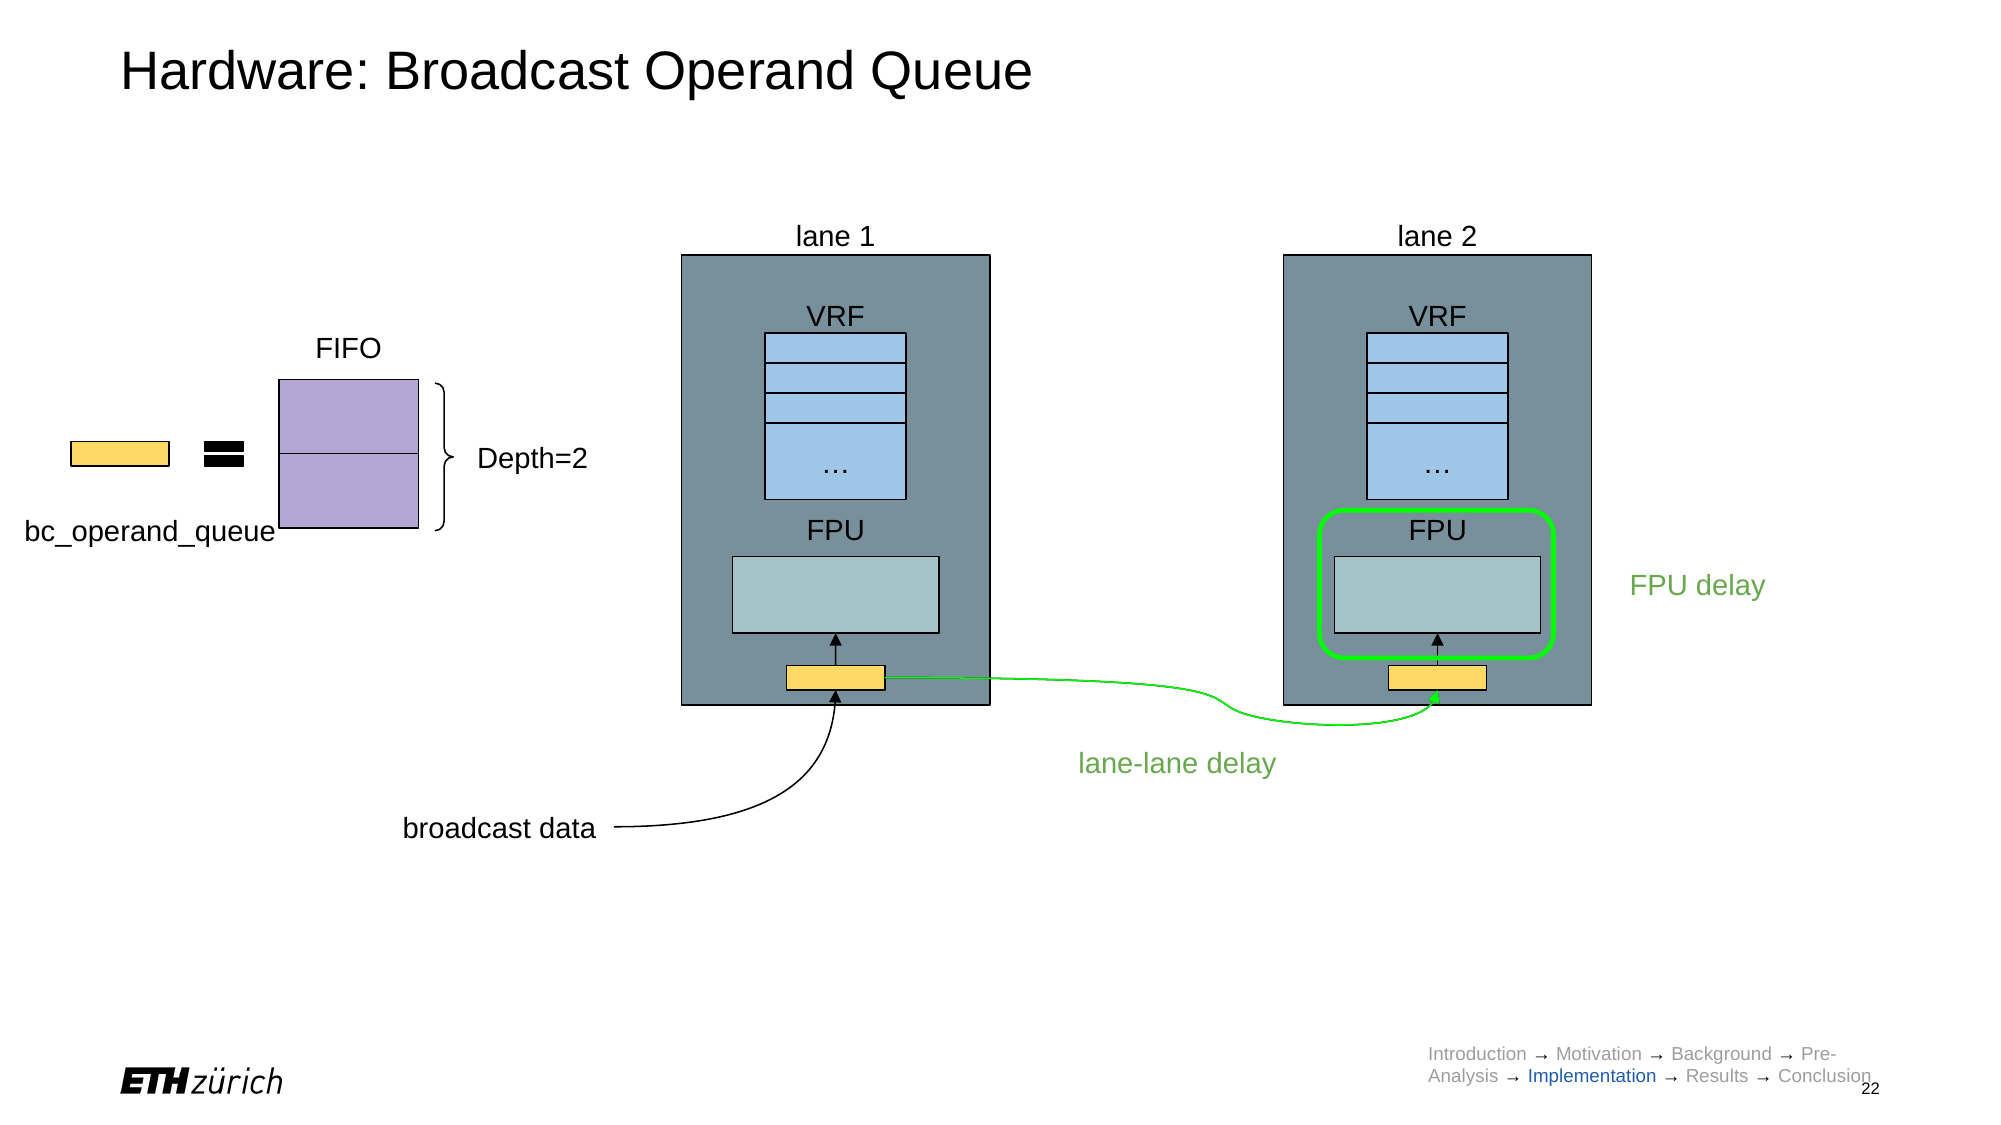

# Hardware: Broadcast Operand Queue
lane 1

VRF

…

FPU

lane 2

VRF

…

FPU

FIFO

Depth=2

bc_operand_queue

FPU delay
lane-lane delay
broadcast data
Introduction → Motivation → Background → Pre-Analysis → Implementation → Results → Conclusion
22